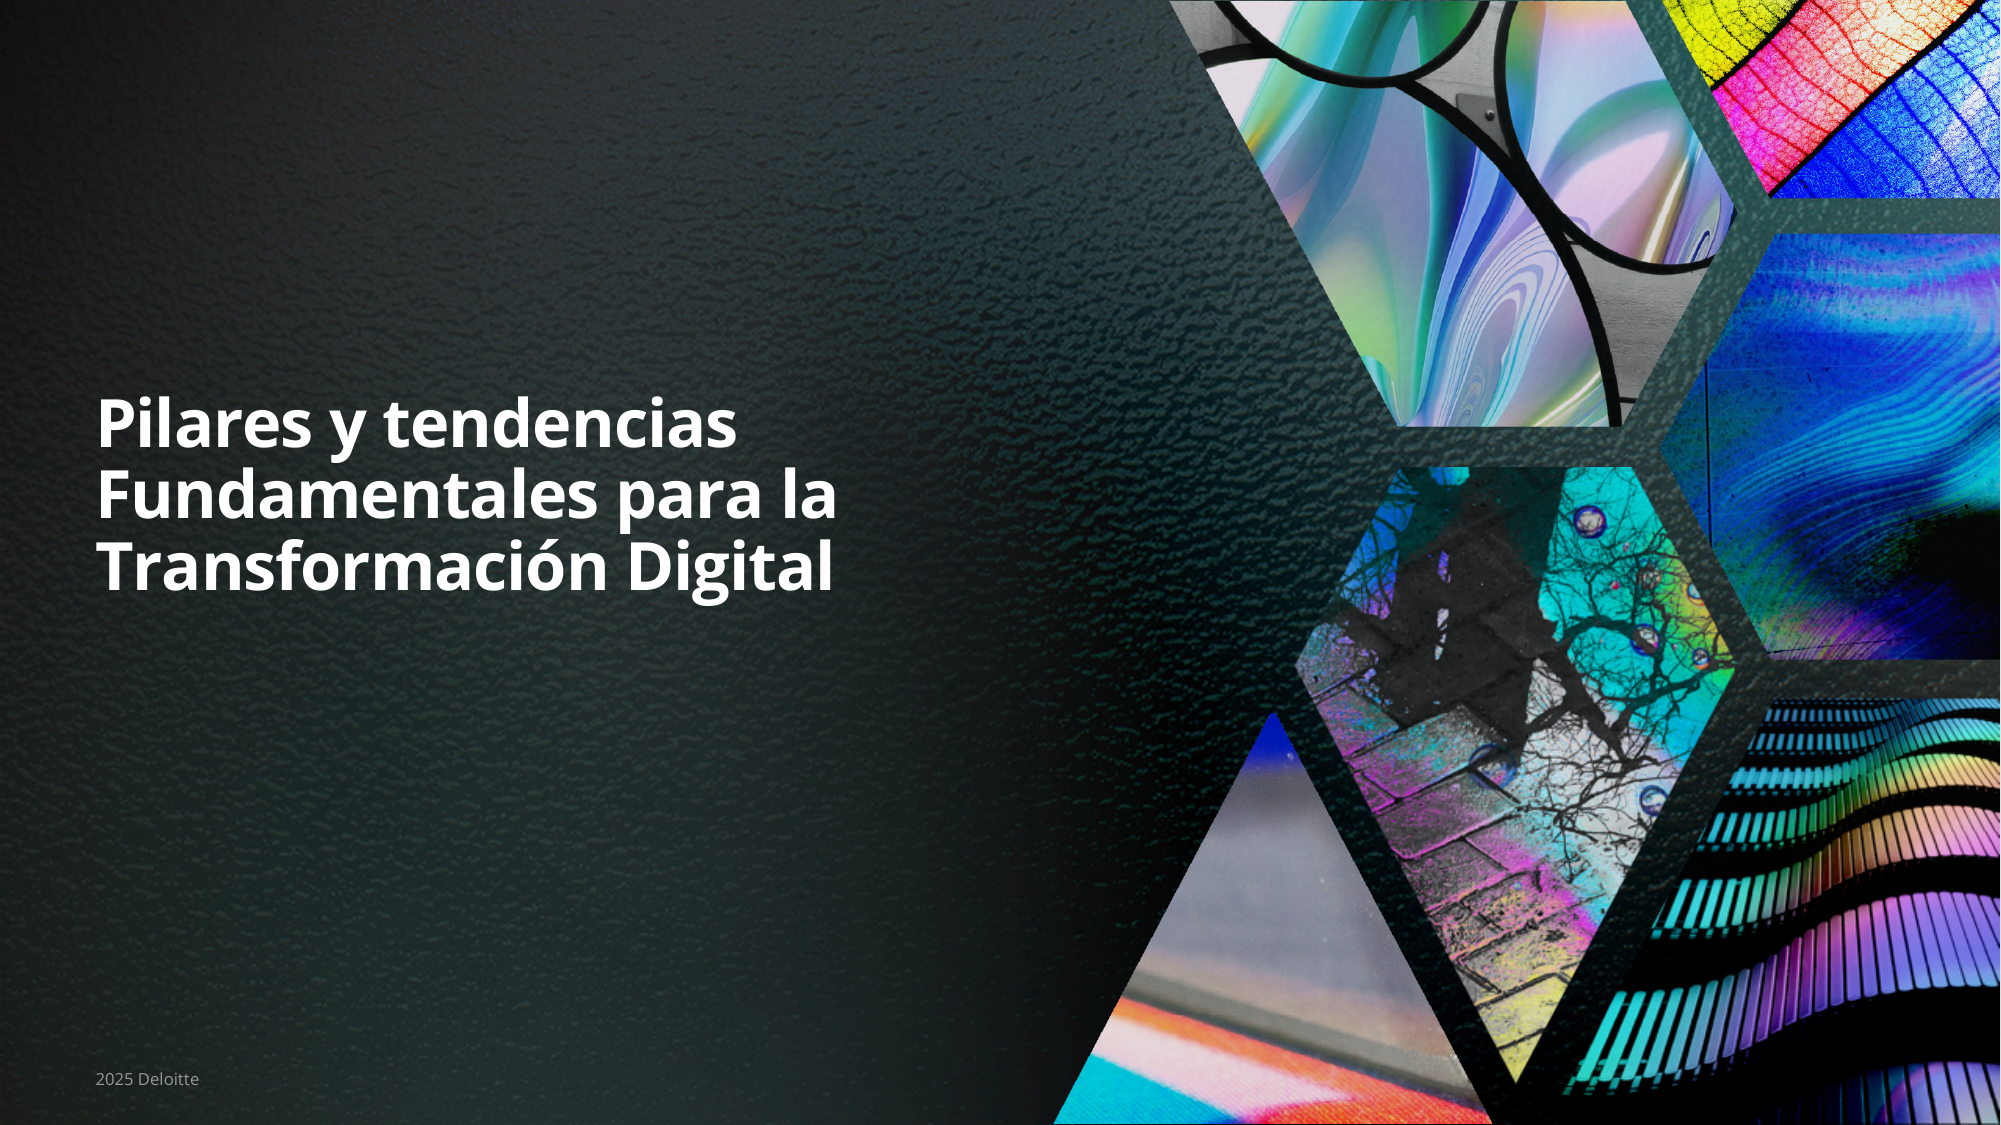

Pilares y tendencias Fundamentales para la Transformación Digital